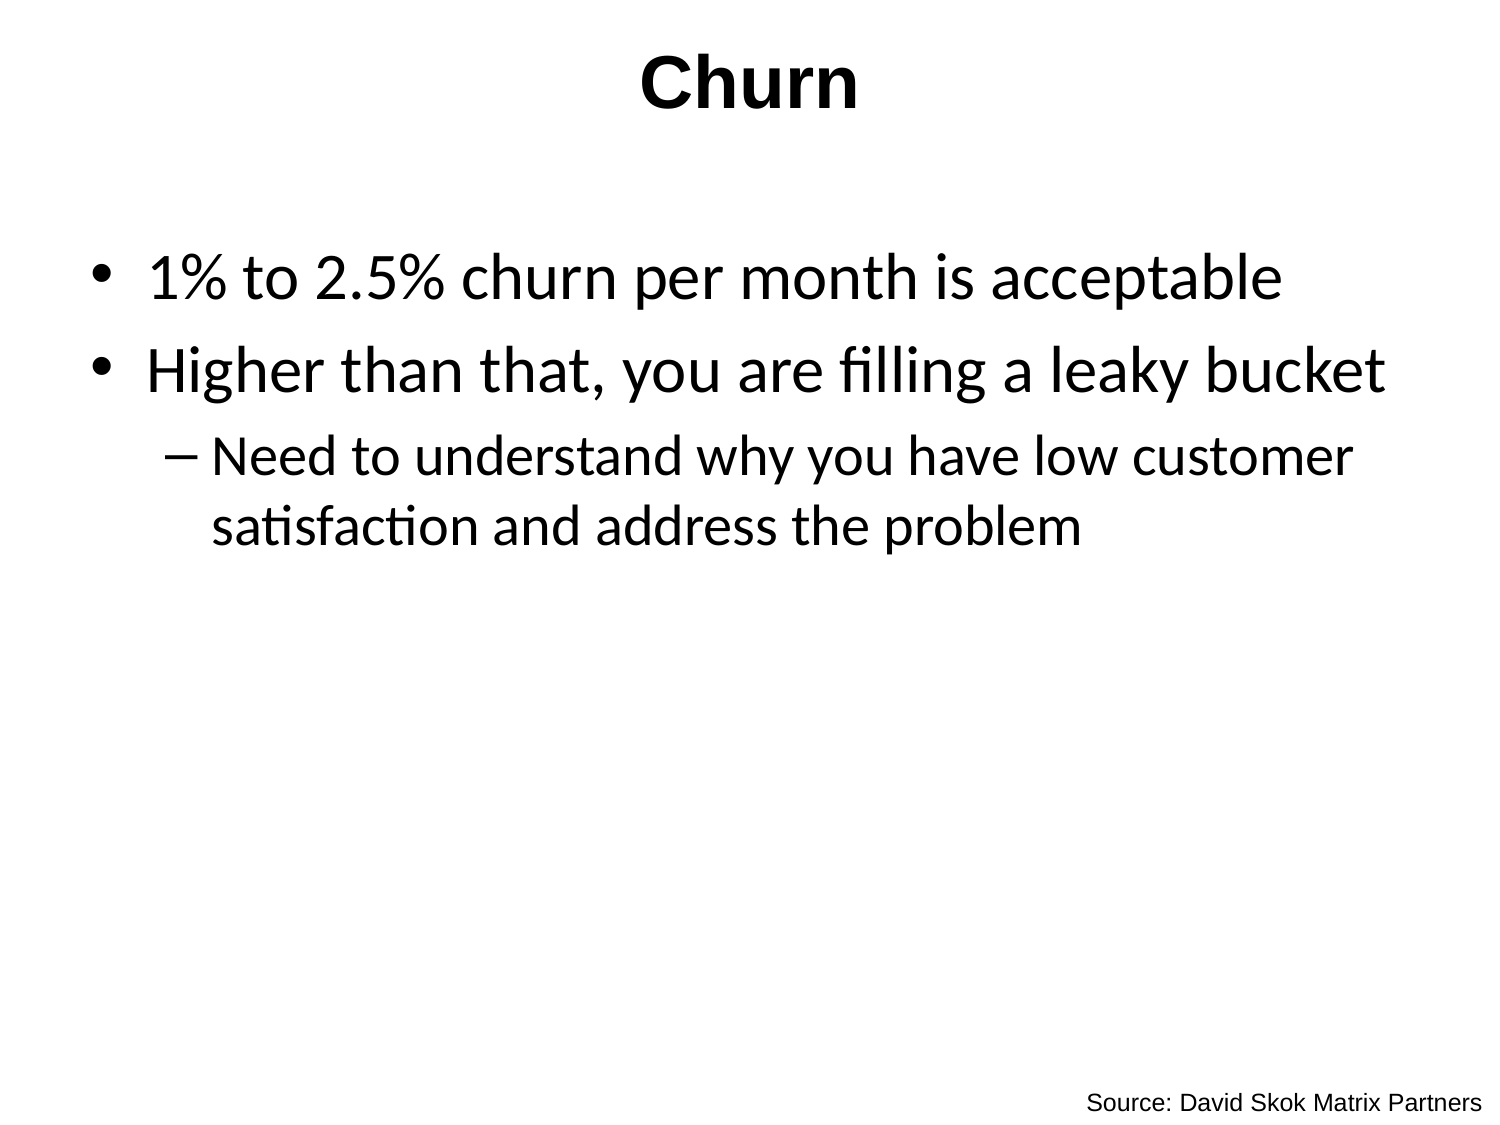

# Churn
1% to 2.5% churn per month is acceptable
Higher than that, you are filling a leaky bucket
Need to understand why you have low customer satisfaction and address the problem

Source: David Skok Matrix Partners